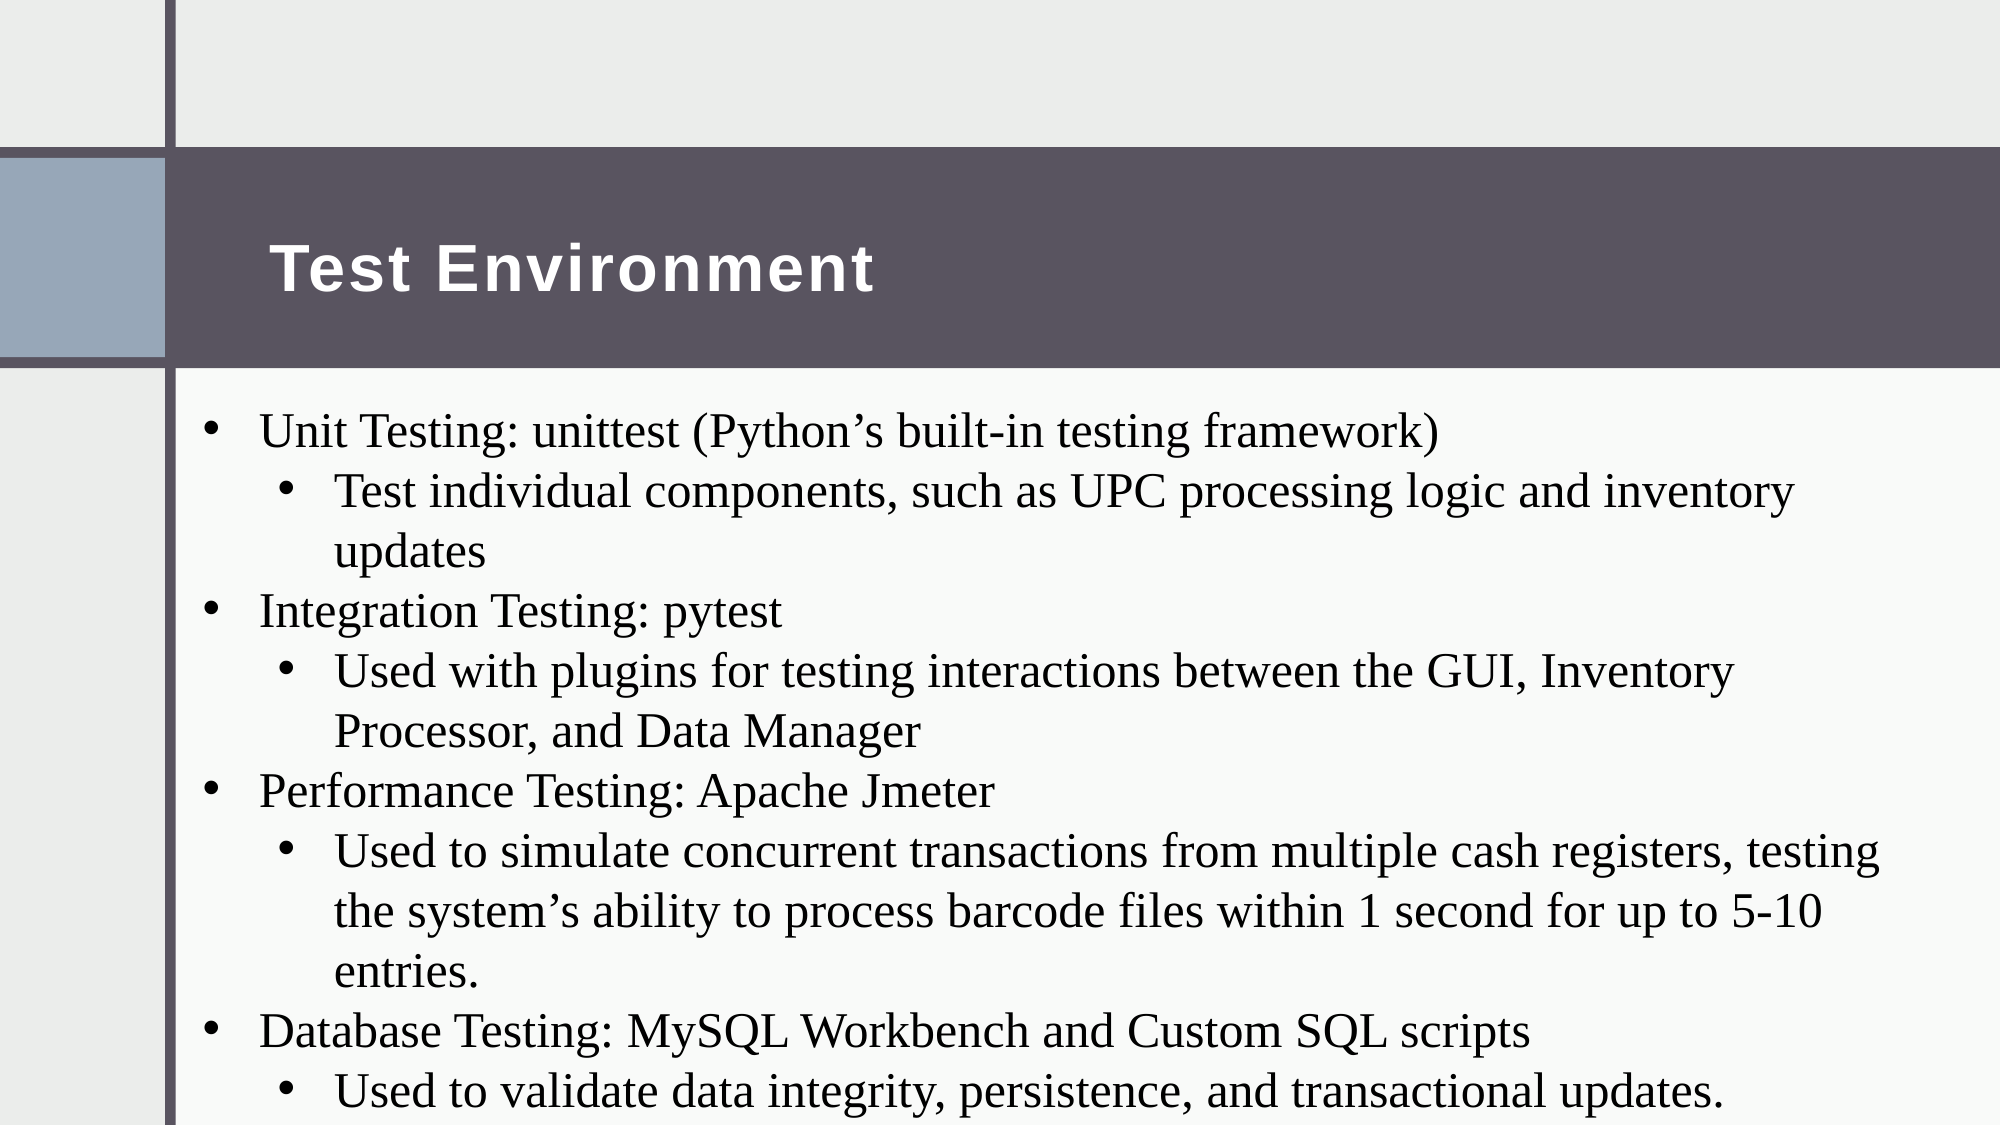

# Test Environment
Unit Testing: unittest (Python’s built-in testing framework)
Test individual components, such as UPC processing logic and inventory updates
Integration Testing: pytest
Used with plugins for testing interactions between the GUI, Inventory Processor, and Data Manager
Performance Testing: Apache Jmeter
Used to simulate concurrent transactions from multiple cash registers, testing the system’s ability to process barcode files within 1 second for up to 5-10 entries.
Database Testing: MySQL Workbench and Custom SQL scripts
Used to validate data integrity, persistence, and transactional updates.